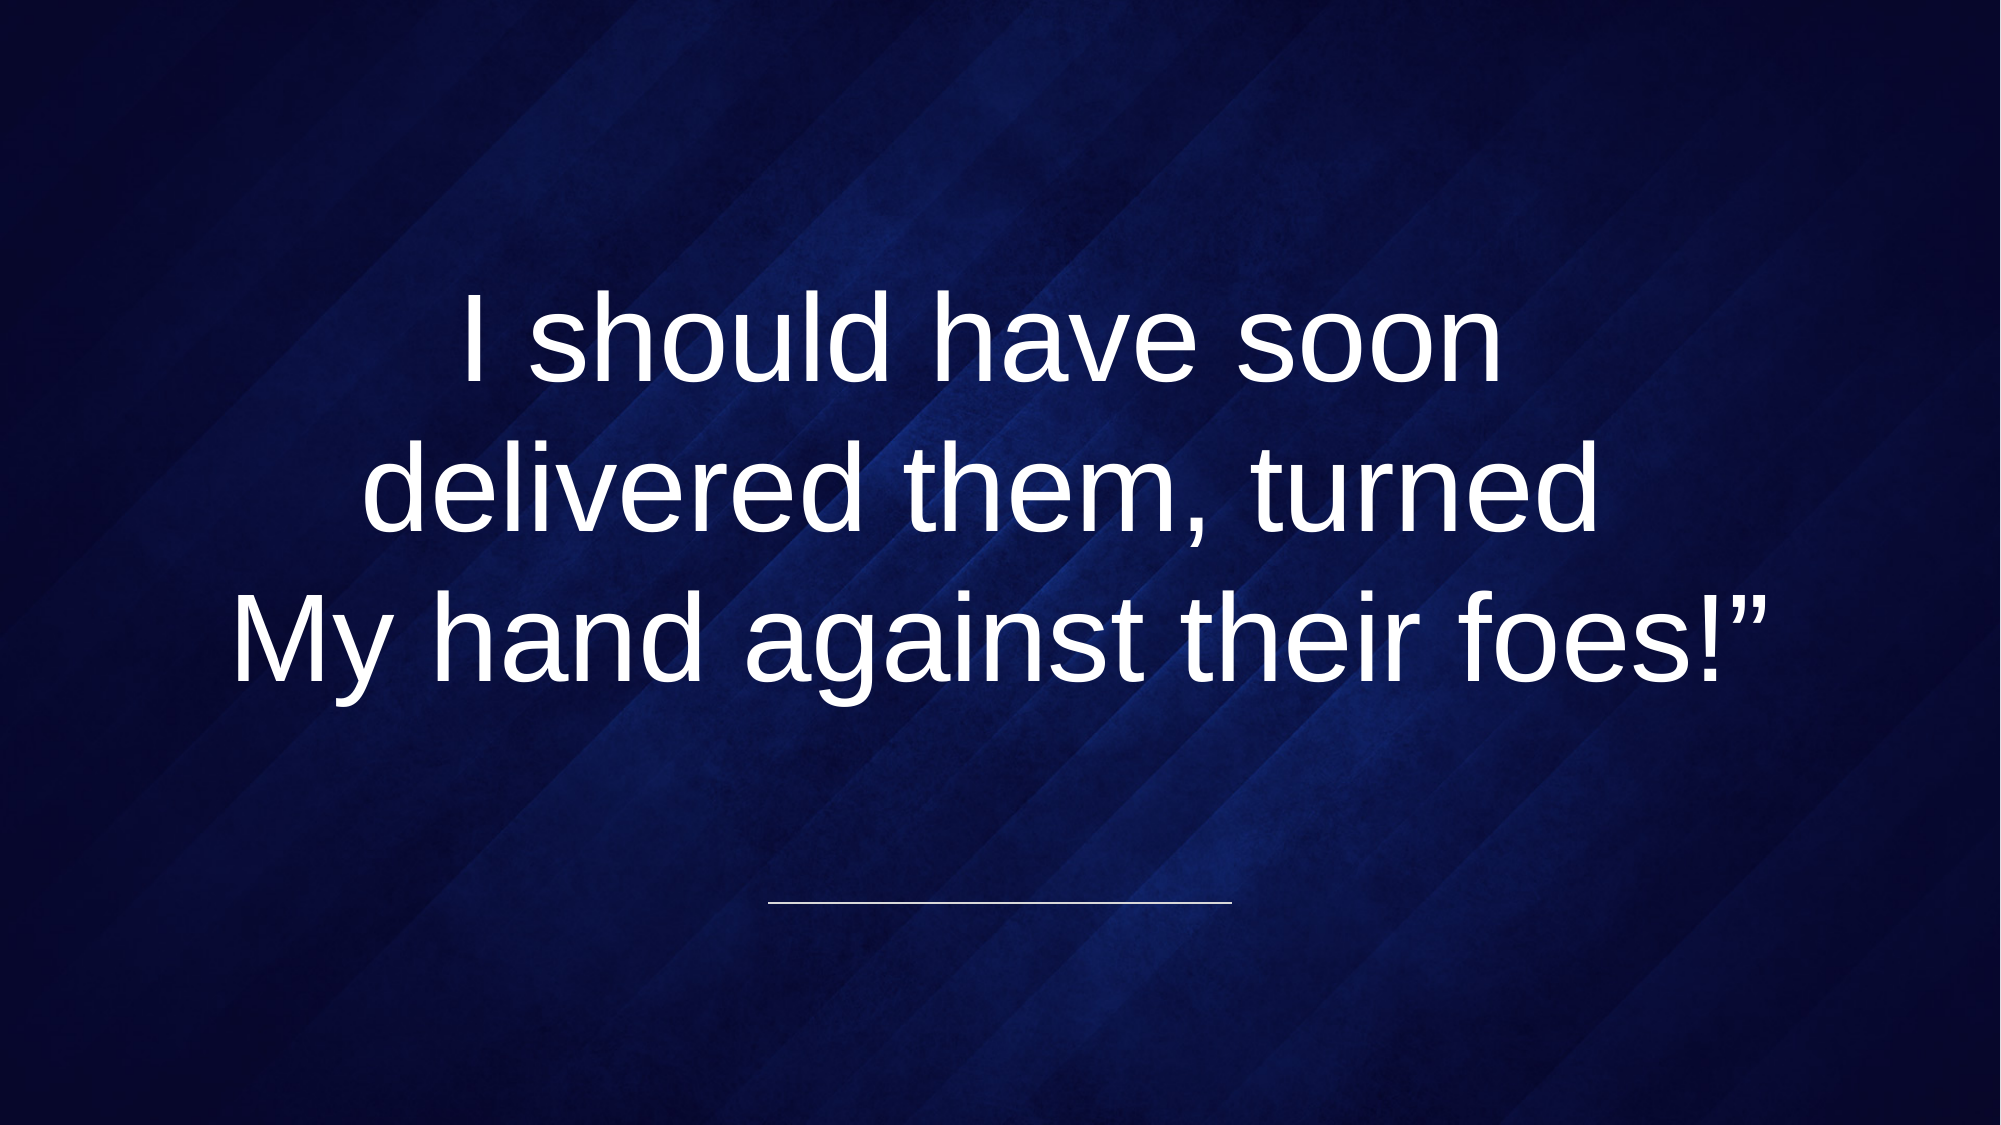

# I should have soon delivered them, turned My hand against their foes!”